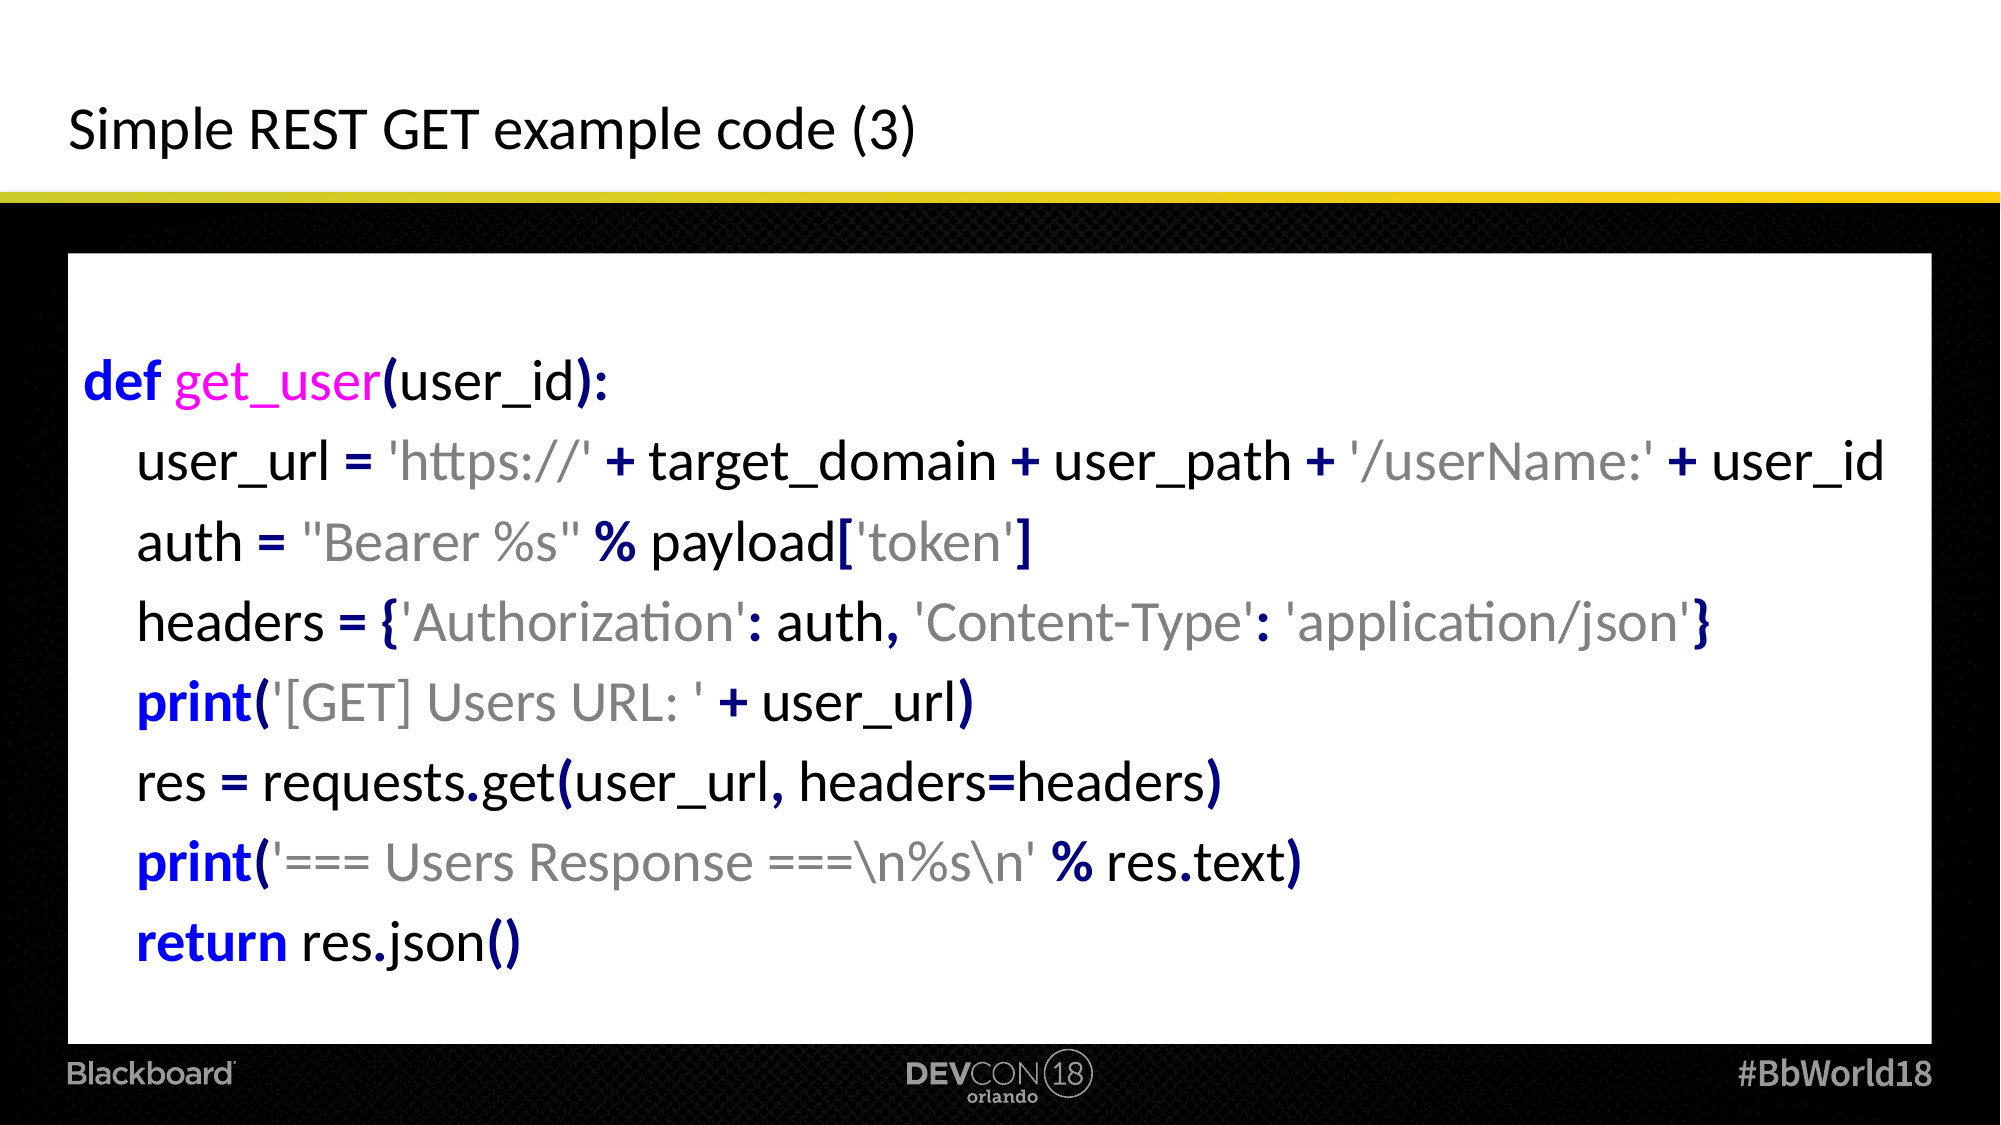

# Simple REST GET example code (3)

def get_user(user_id):
    user_url = 'https://' + target_domain + user_path + '/userName:' + user_id
    auth = "Bearer %s" % payload['token']
    headers = {'Authorization': auth, 'Content-Type': 'application/json'}
    print('[GET] Users URL: ' + user_url)
    res = requests.get(user_url, headers=headers)
    print('=== Users Response ===\n%s\n' % res.text)
    return res.json()